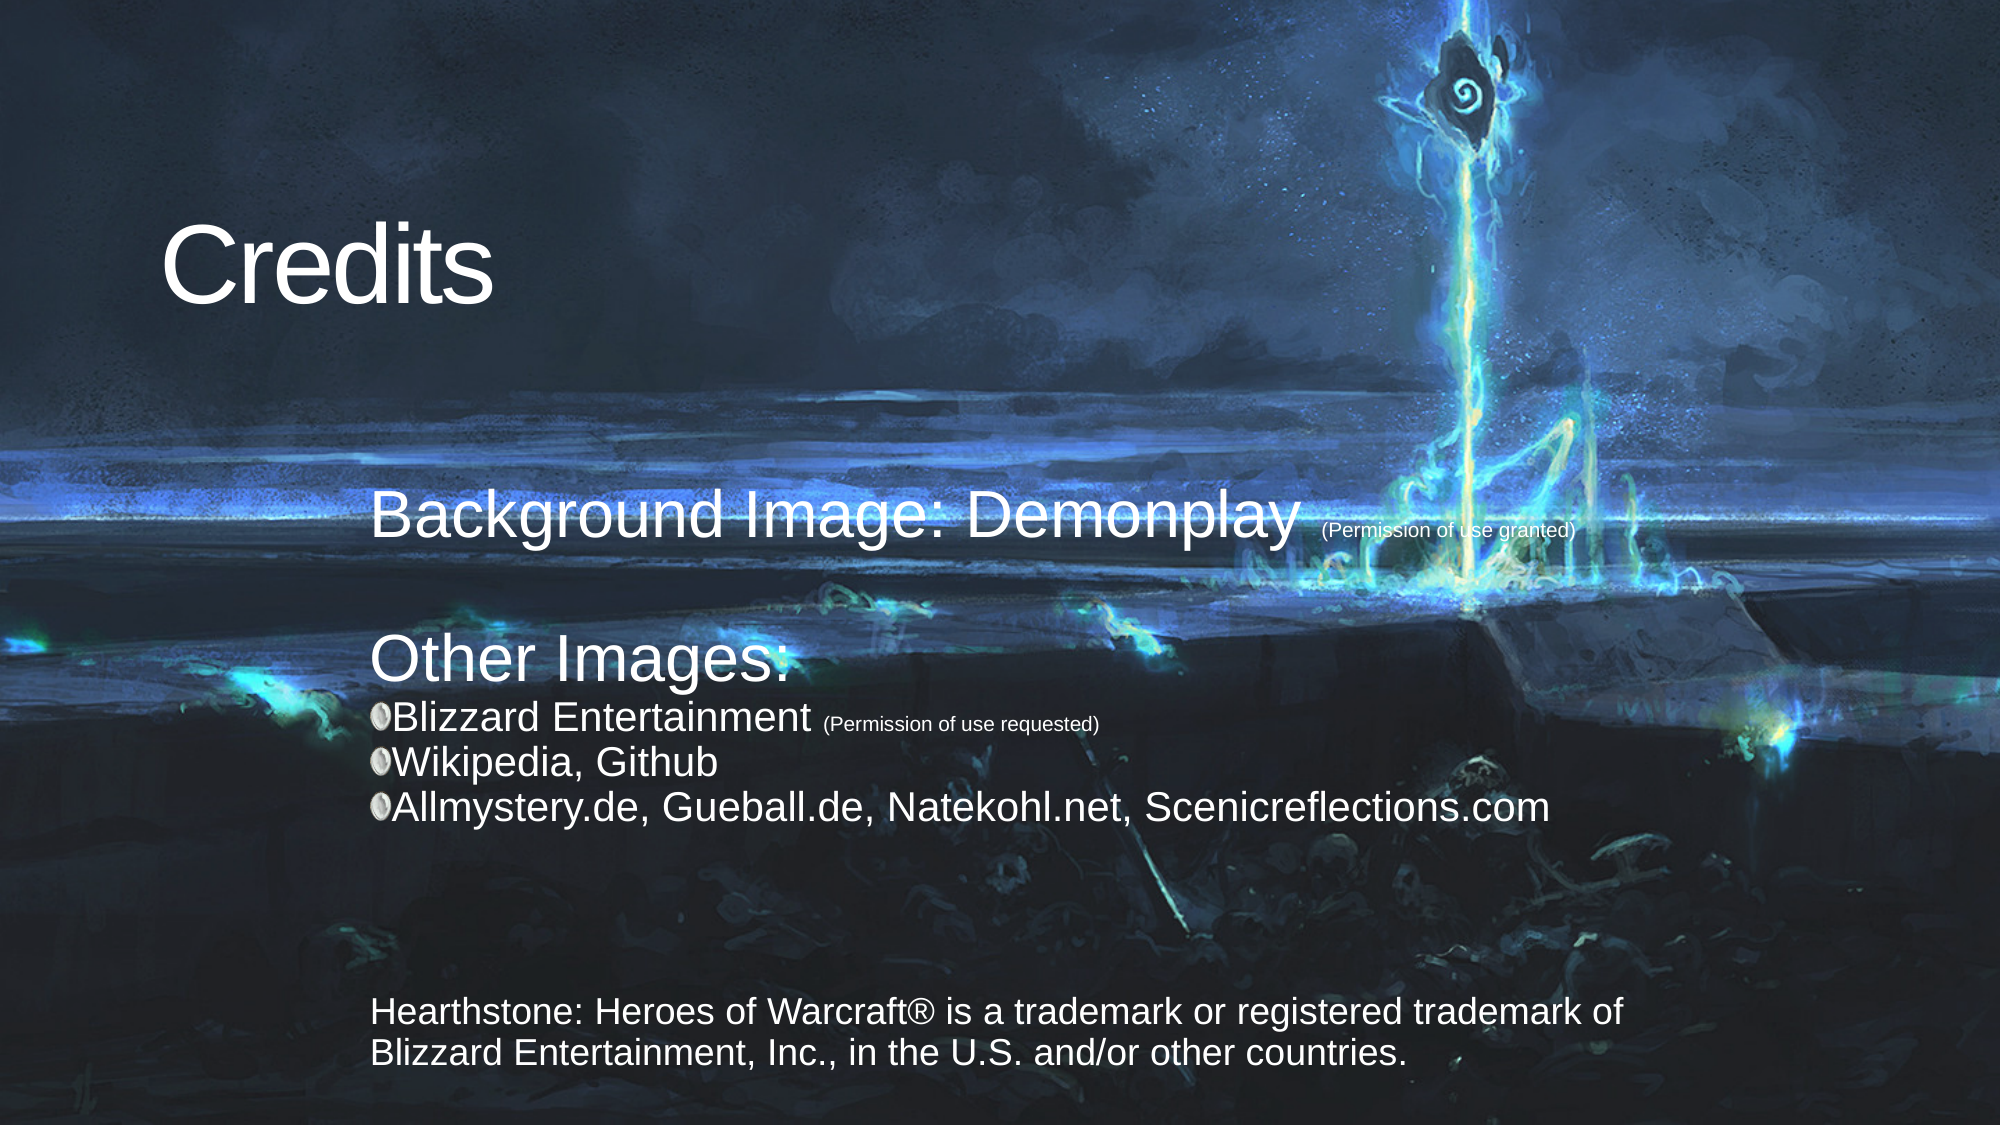

# Credits
Background Image: Demonplay (Permission of use granted)

Other Images:
Blizzard Entertainment (Permission of use requested)
Wikipedia, Github
Allmystery.de, Gueball.de, Natekohl.net, Scenicreflections.com

Hearthstone: Heroes of Warcraft® is a trademark or registered trademark of Blizzard Entertainment, Inc., in the U.S. and/or other countries.